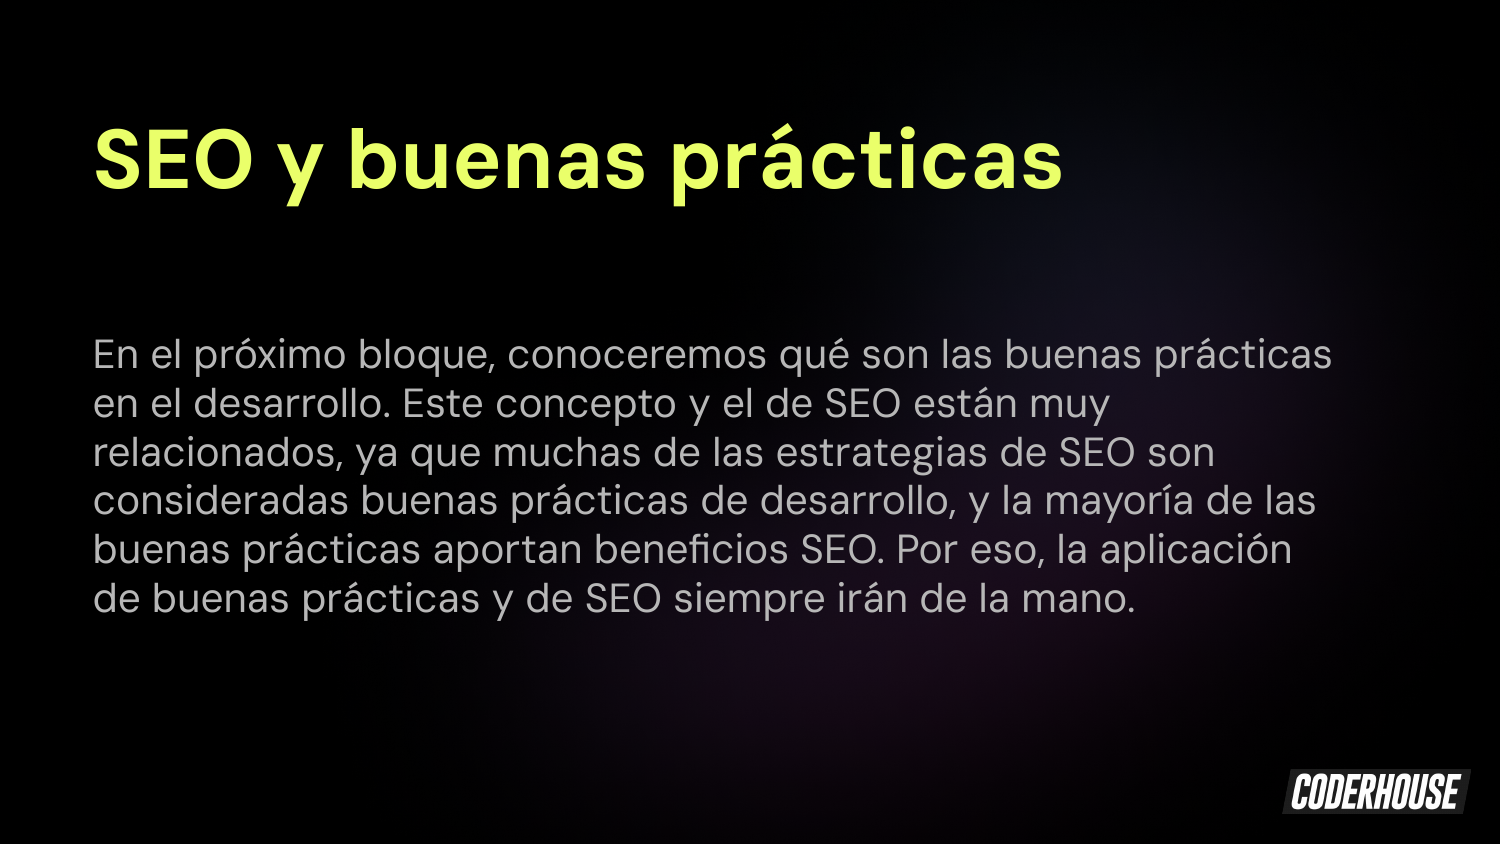

SEO y buenas prácticas
En el próximo bloque, conoceremos qué son las buenas prácticas en el desarrollo. Este concepto y el de SEO están muy relacionados, ya que muchas de las estrategias de SEO son consideradas buenas prácticas de desarrollo, y la mayoría de las buenas prácticas aportan beneficios SEO. Por eso, la aplicación de buenas prácticas y de SEO siempre irán de la mano.